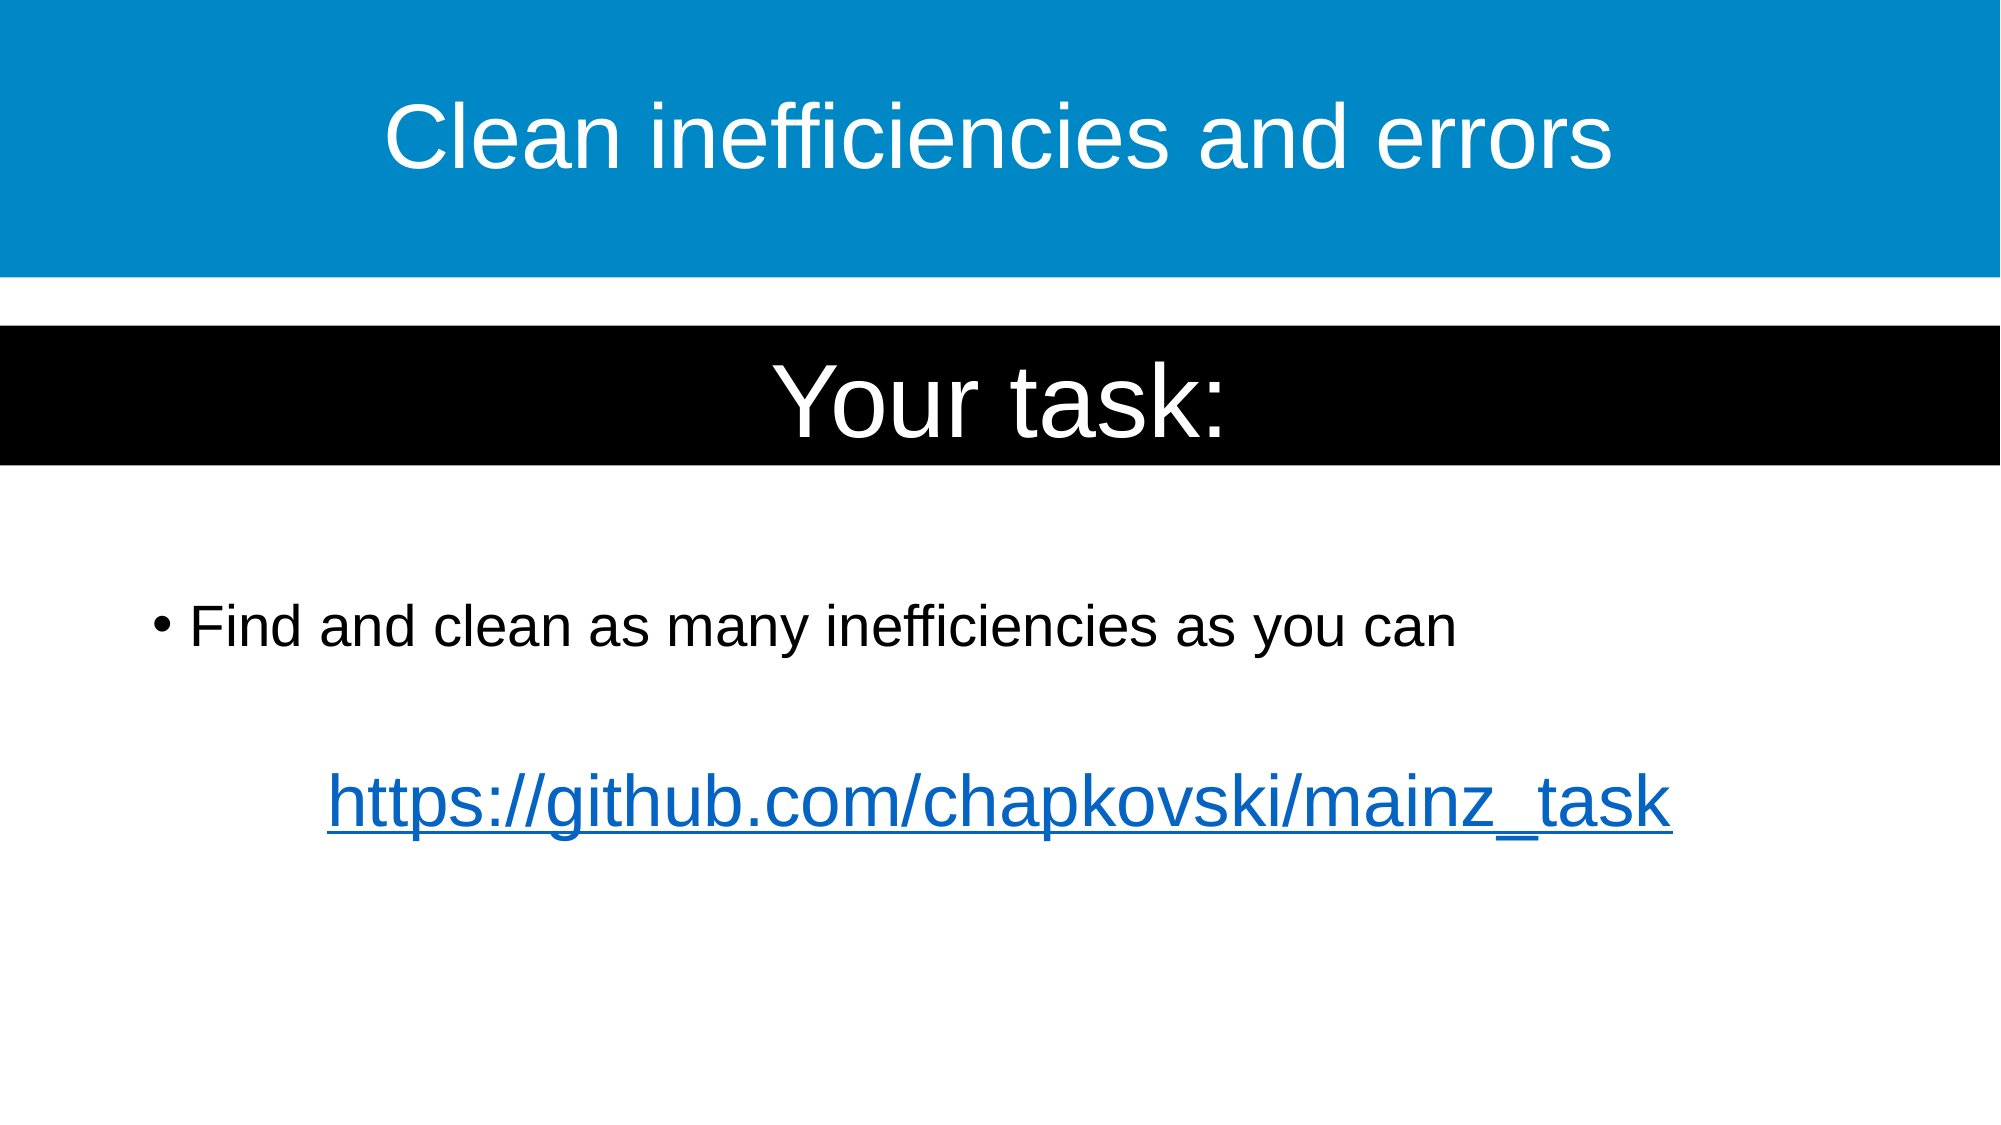

# Clean inefficiencies and errors
Find and clean as many inefficiencies as you can

https://github.com/chapkovski/mainz_task